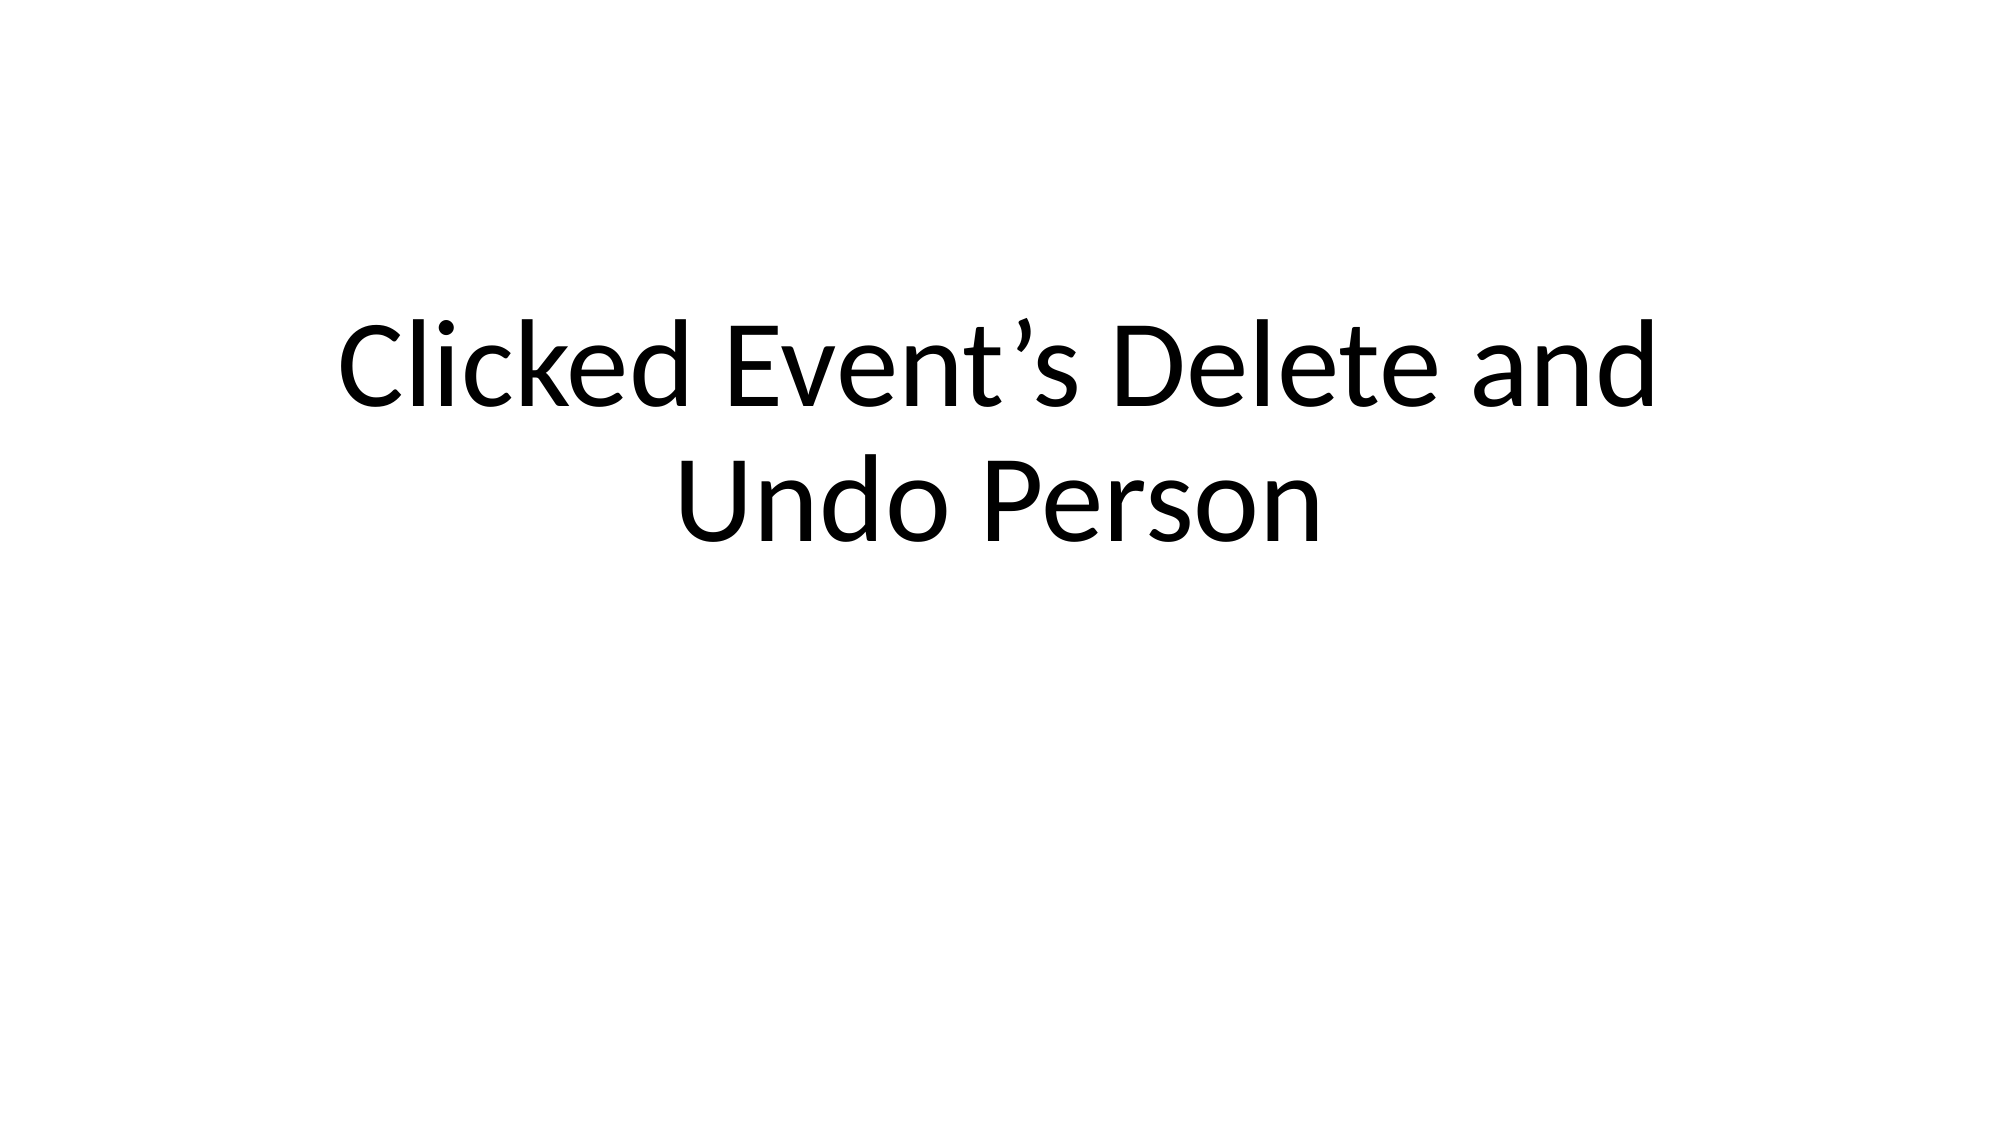

# Clicked Event’s Delete and Undo Person